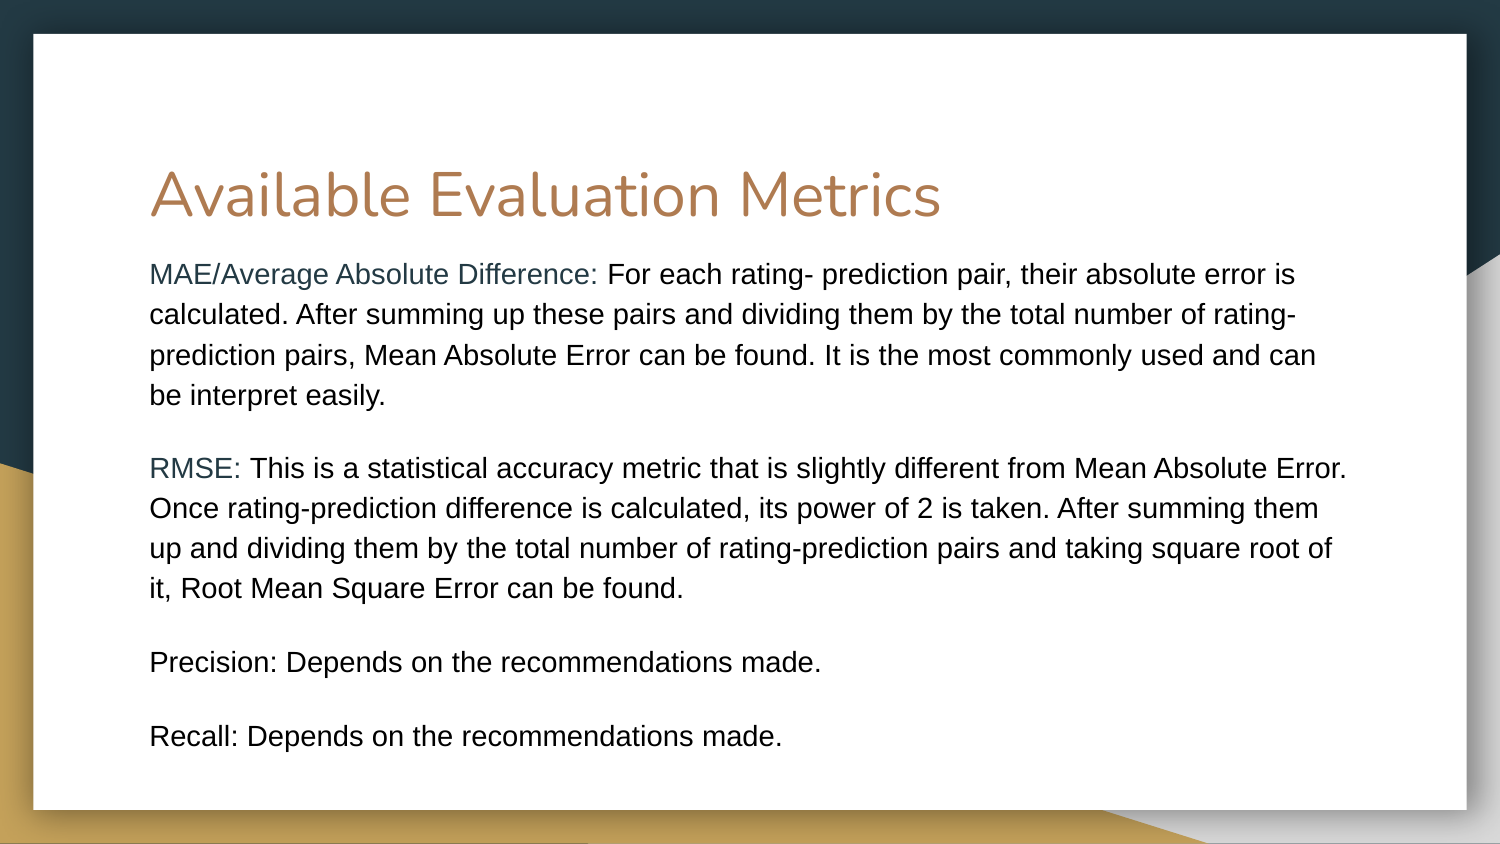

# Available Evaluation Metrics
MAE/Average Absolute Difference: For each rating- prediction pair, their absolute error is calculated. After summing up these pairs and dividing them by the total number of rating-prediction pairs, Mean Absolute Error can be found. It is the most commonly used and can be interpret easily.
RMSE: This is a statistical accuracy metric that is slightly different from Mean Absolute Error. Once rating-prediction difference is calculated, its power of 2 is taken. After summing them up and dividing them by the total number of rating-prediction pairs and taking square root of it, Root Mean Square Error can be found.
Precision: Depends on the recommendations made.
Recall: Depends on the recommendations made.